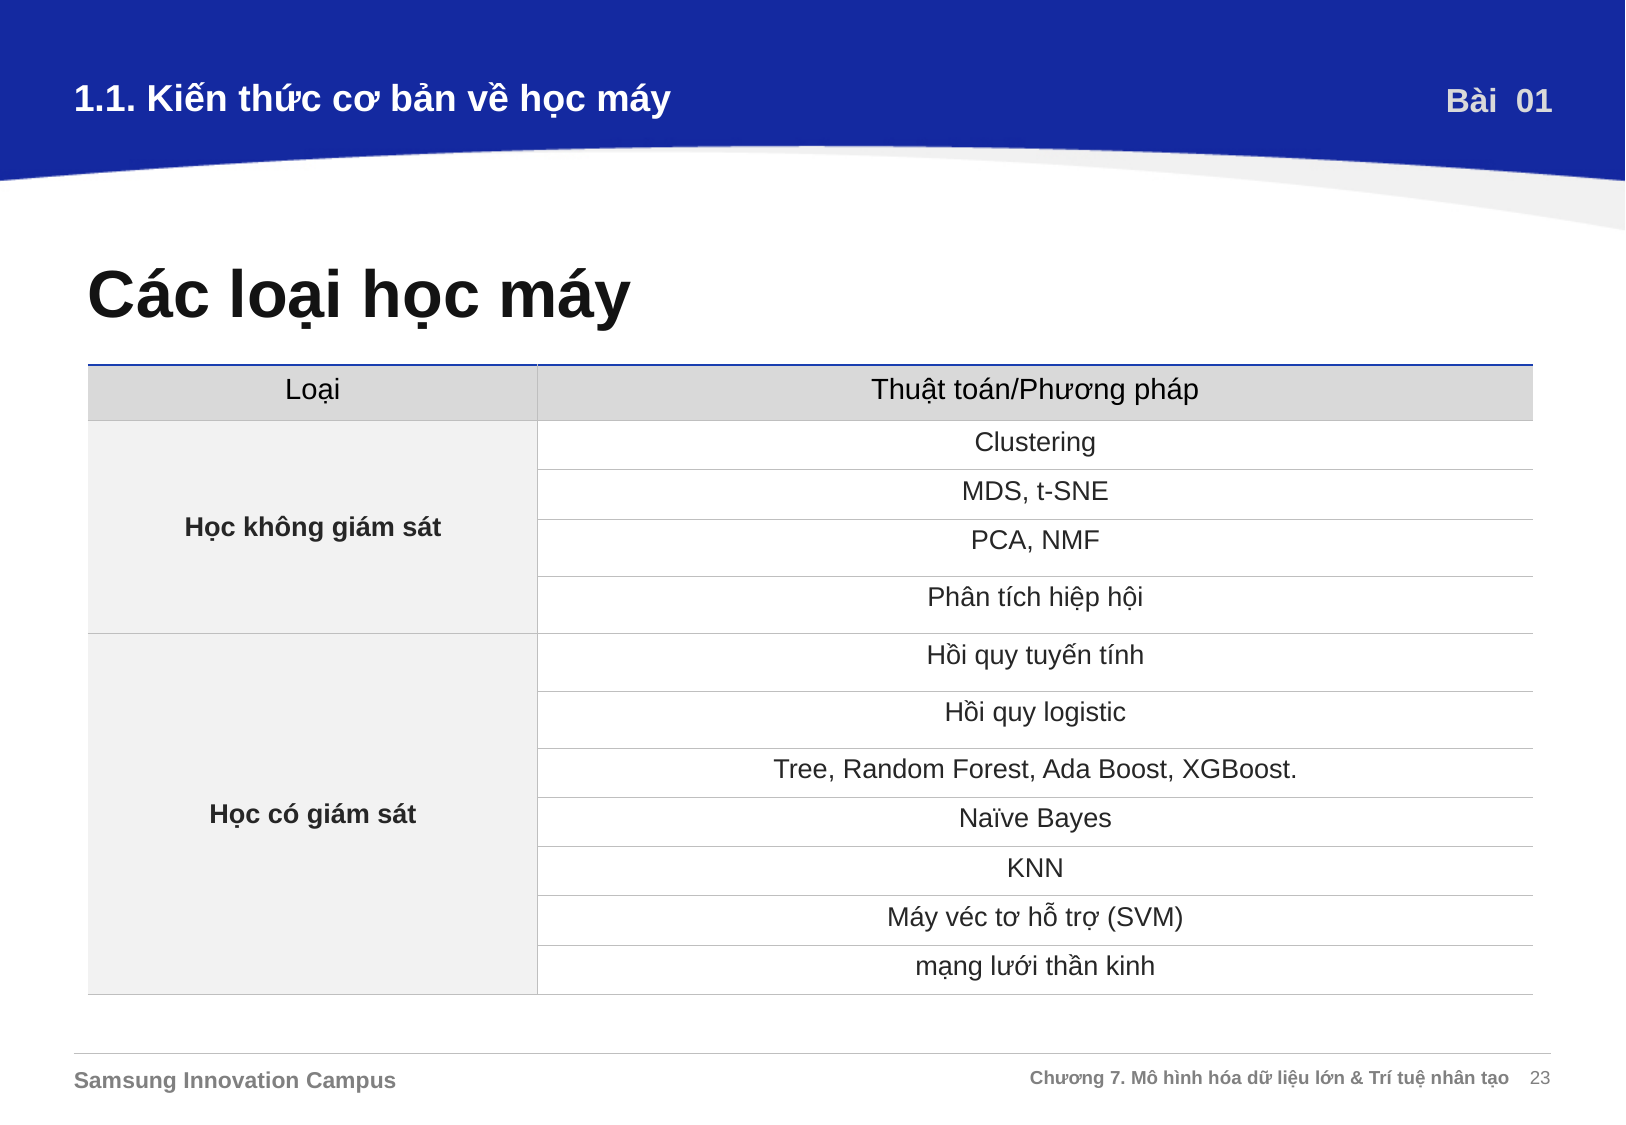

1.1. Kiến thức cơ bản về học máy
Bài  01
Các loại học máy
| Loại | Thuật toán/Phương pháp |
| --- | --- |
| Học không giám sát | Clustering |
|  | MDS, t-SNE |
|  | PCA, NMF |
|  | Phân tích hiệp hội |
| Học có giám sát | Hồi quy tuyến tính |
|  | Hồi quy logistic |
|  | Tree, Random Forest, Ada Boost, XGBoost. |
|  | Naïve Bayes |
|  | KNN |
|  | Máy véc tơ hỗ trợ (SVM) |
|  | mạng lưới thần kinh |